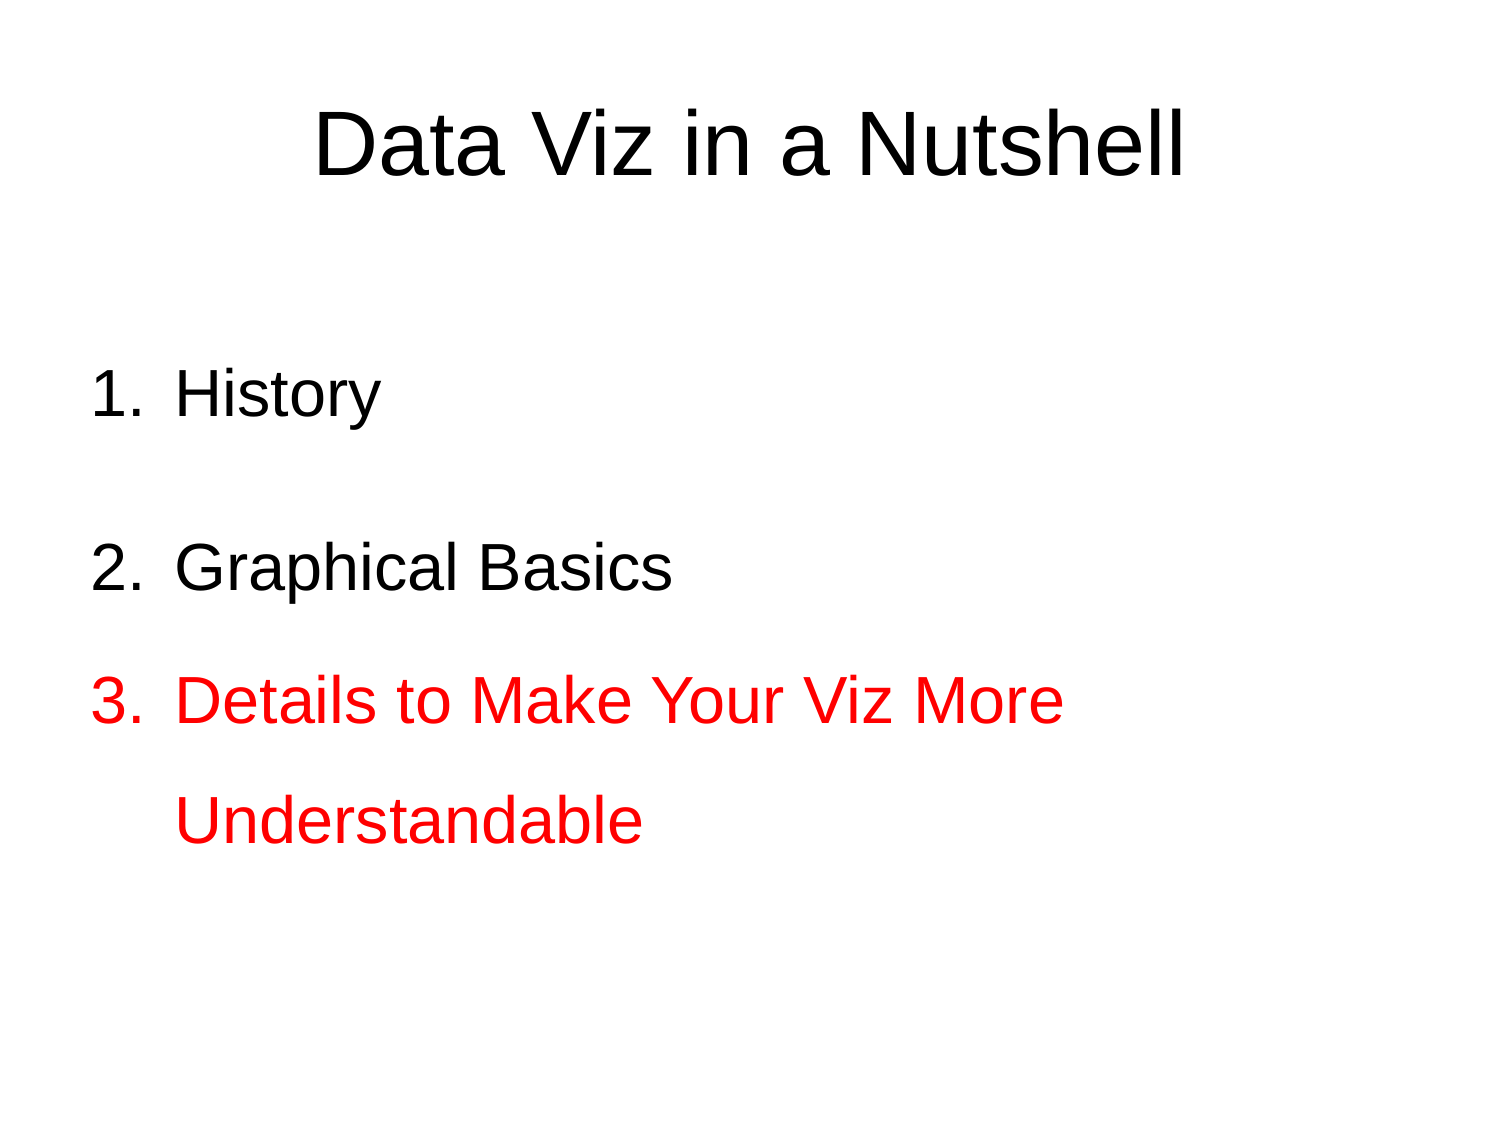

# Data Viz in a Nutshell
History
Graphical Basics
Details to Make Your Viz More Understandable